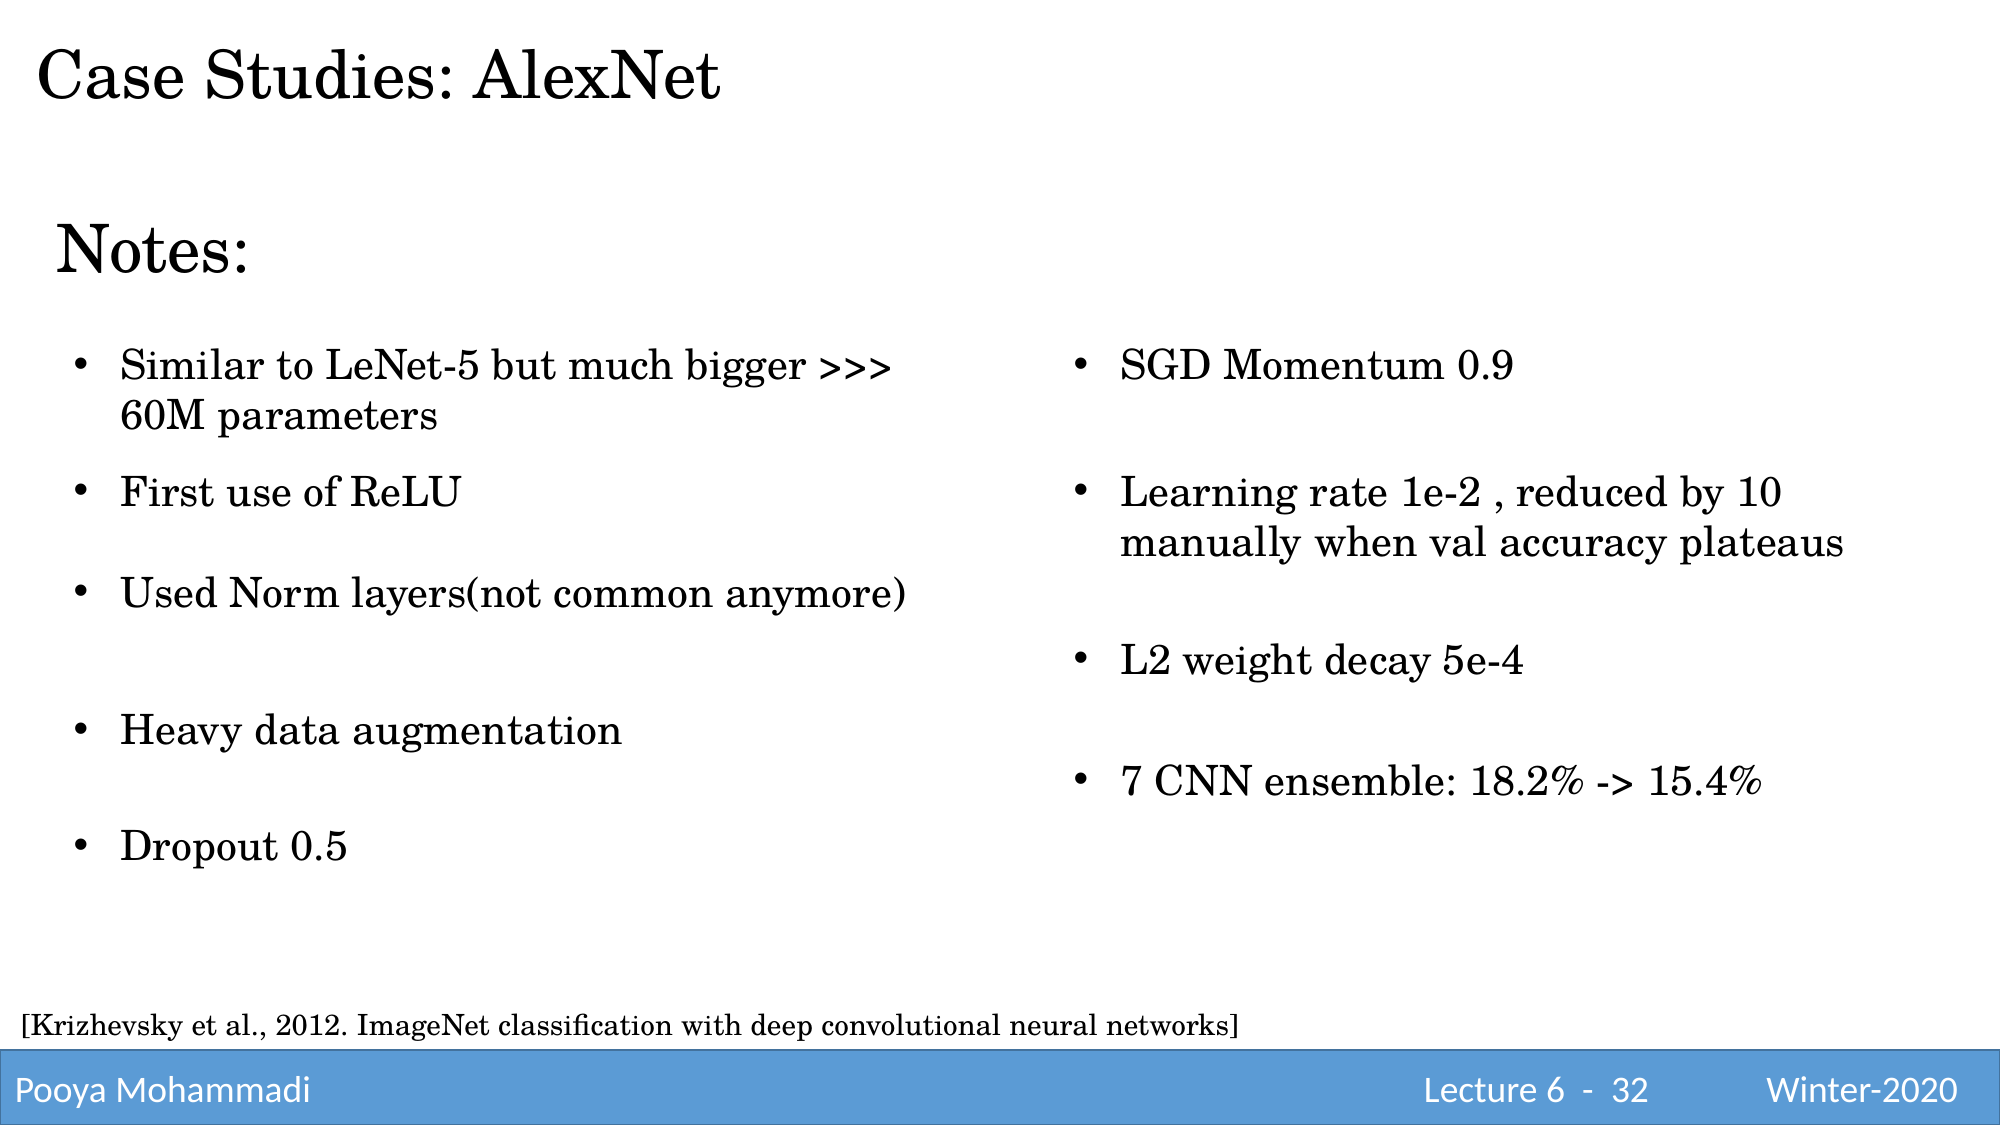

Case Studies: AlexNet
Notes:
Similar to LeNet-5 but much bigger >>> 60M parameters
SGD Momentum 0.9
First use of ReLU
Learning rate 1e-2 , reduced by 10 manually when val accuracy plateaus
Used Norm layers(not common anymore)
L2 weight decay 5e-4
Heavy data augmentation
7 CNN ensemble: 18.2% -> 15.4%
Dropout 0.5
[Krizhevsky et al., 2012. ImageNet classification with deep convolutional neural networks]
Pooya Mohammadi					     			       Lecture 6  -  32	            Winter-2020